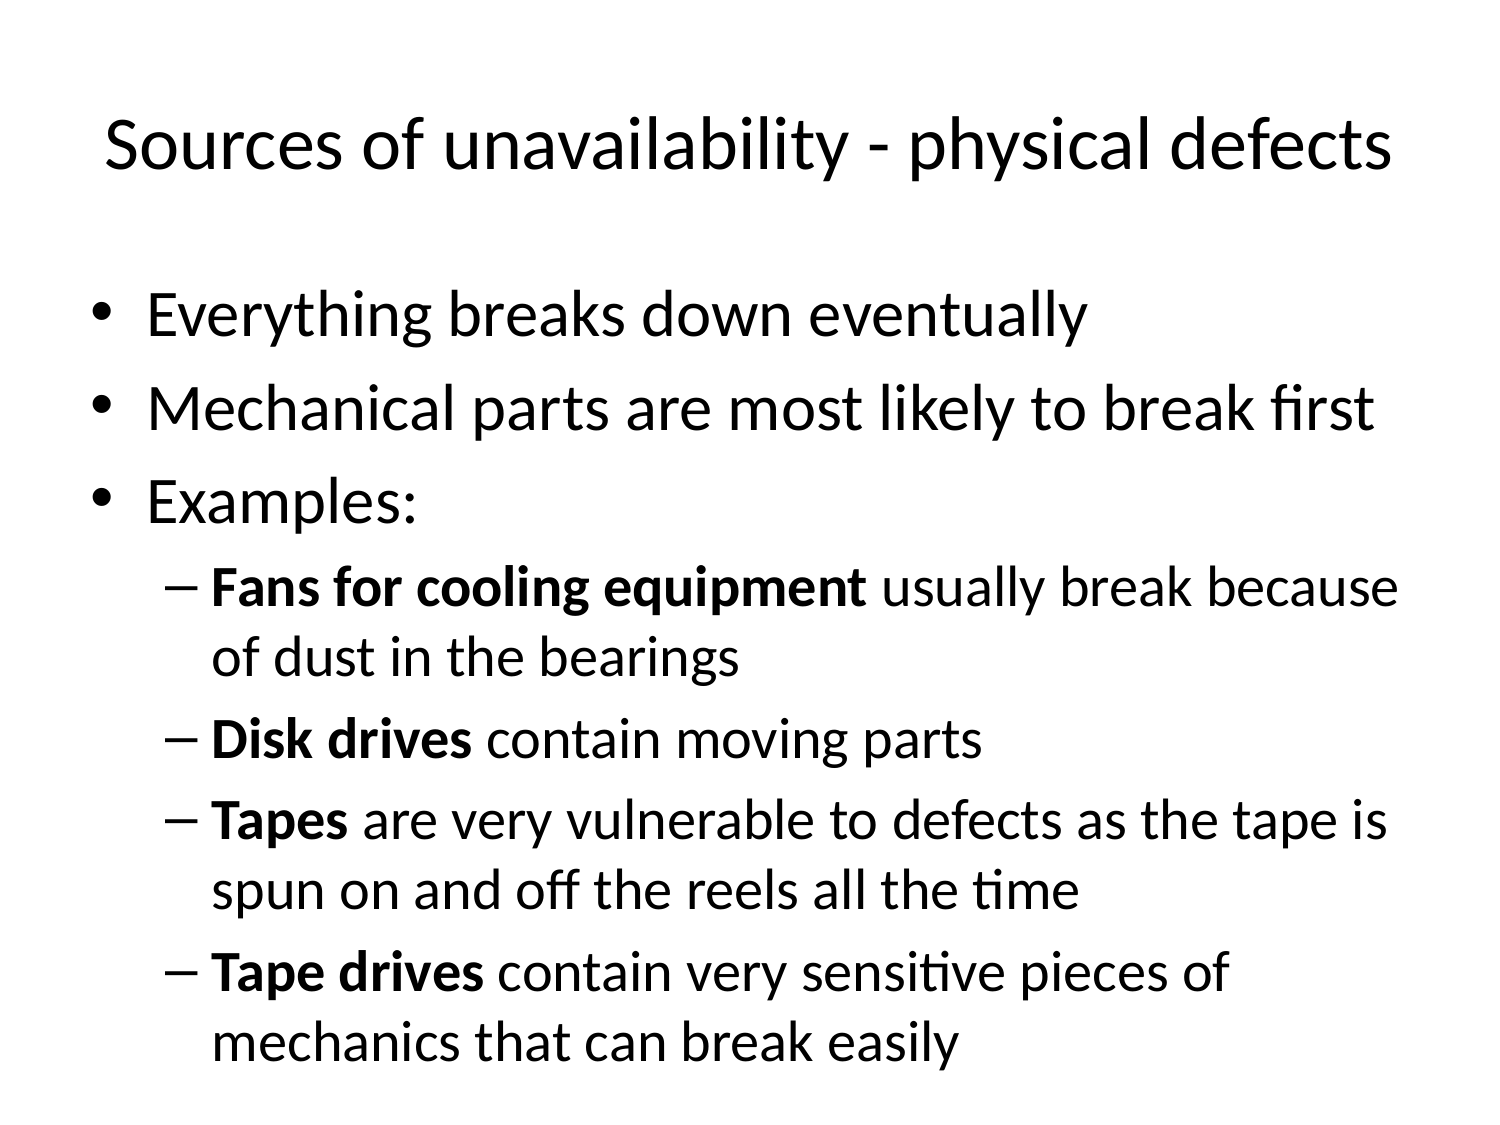

# Sources of unavailability - physical defects
Everything breaks down eventually
Mechanical parts are most likely to break first
Examples:
Fans for cooling equipment usually break because of dust in the bearings
Disk drives contain moving parts
Tapes are very vulnerable to defects as the tape is spun on and off the reels all the time
Tape drives contain very sensitive pieces of mechanics that can break easily